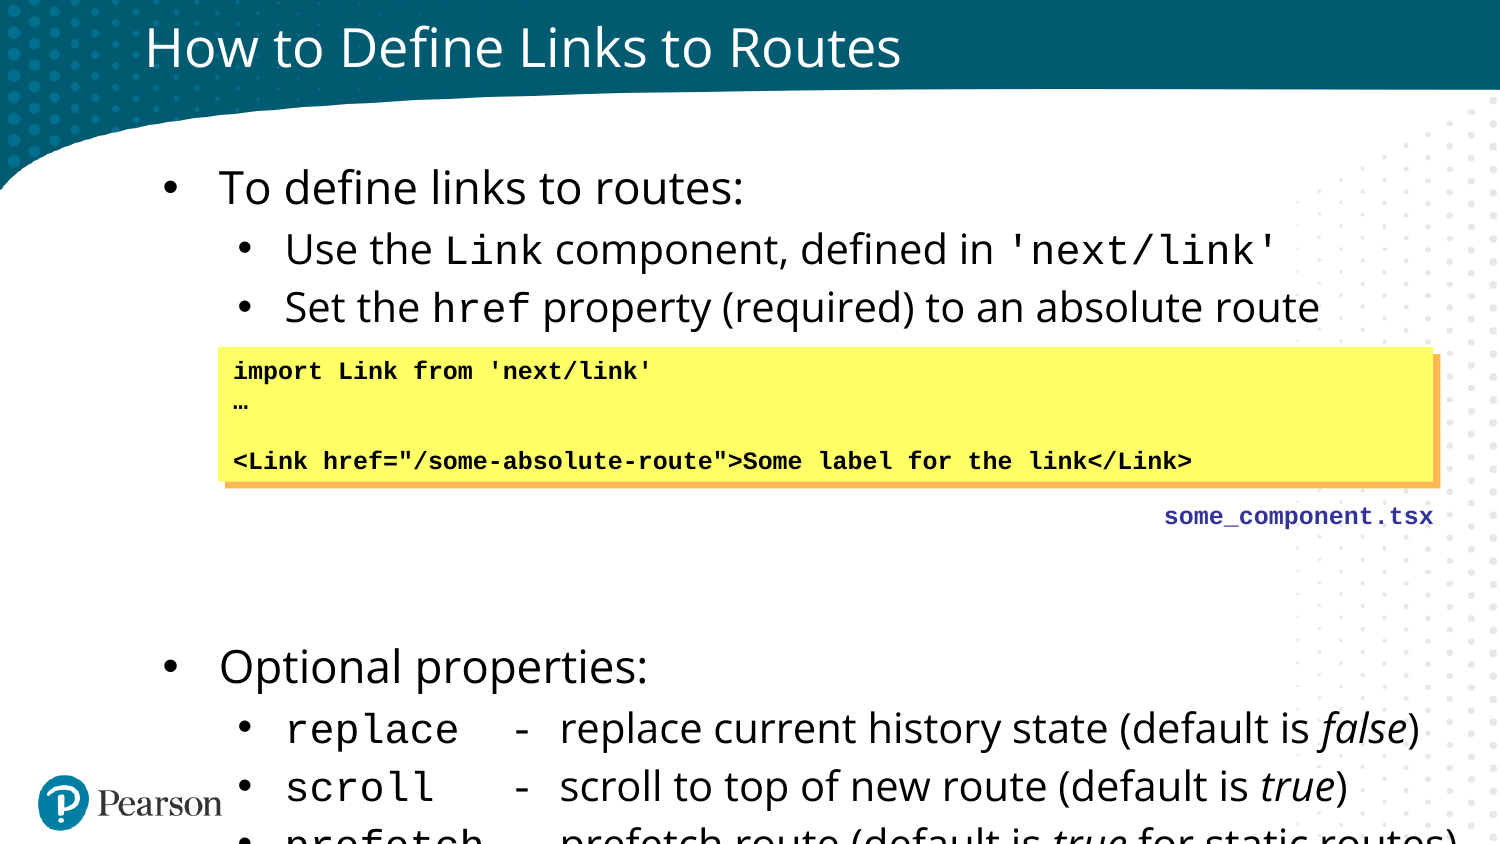

# How to Define Links to Routes
To define links to routes:
Use the Link component, defined in 'next/link'
Set the href property (required) to an absolute route

Optional properties:
replace  - replace current history state (default is false)
scroll   - scroll to top of new route (default is true)
prefetch - prefetch route (default is true for static routes)
import Link from 'next/link'
…

<Link href="/some-absolute-route">Some label for the link</Link>
some_component.tsx